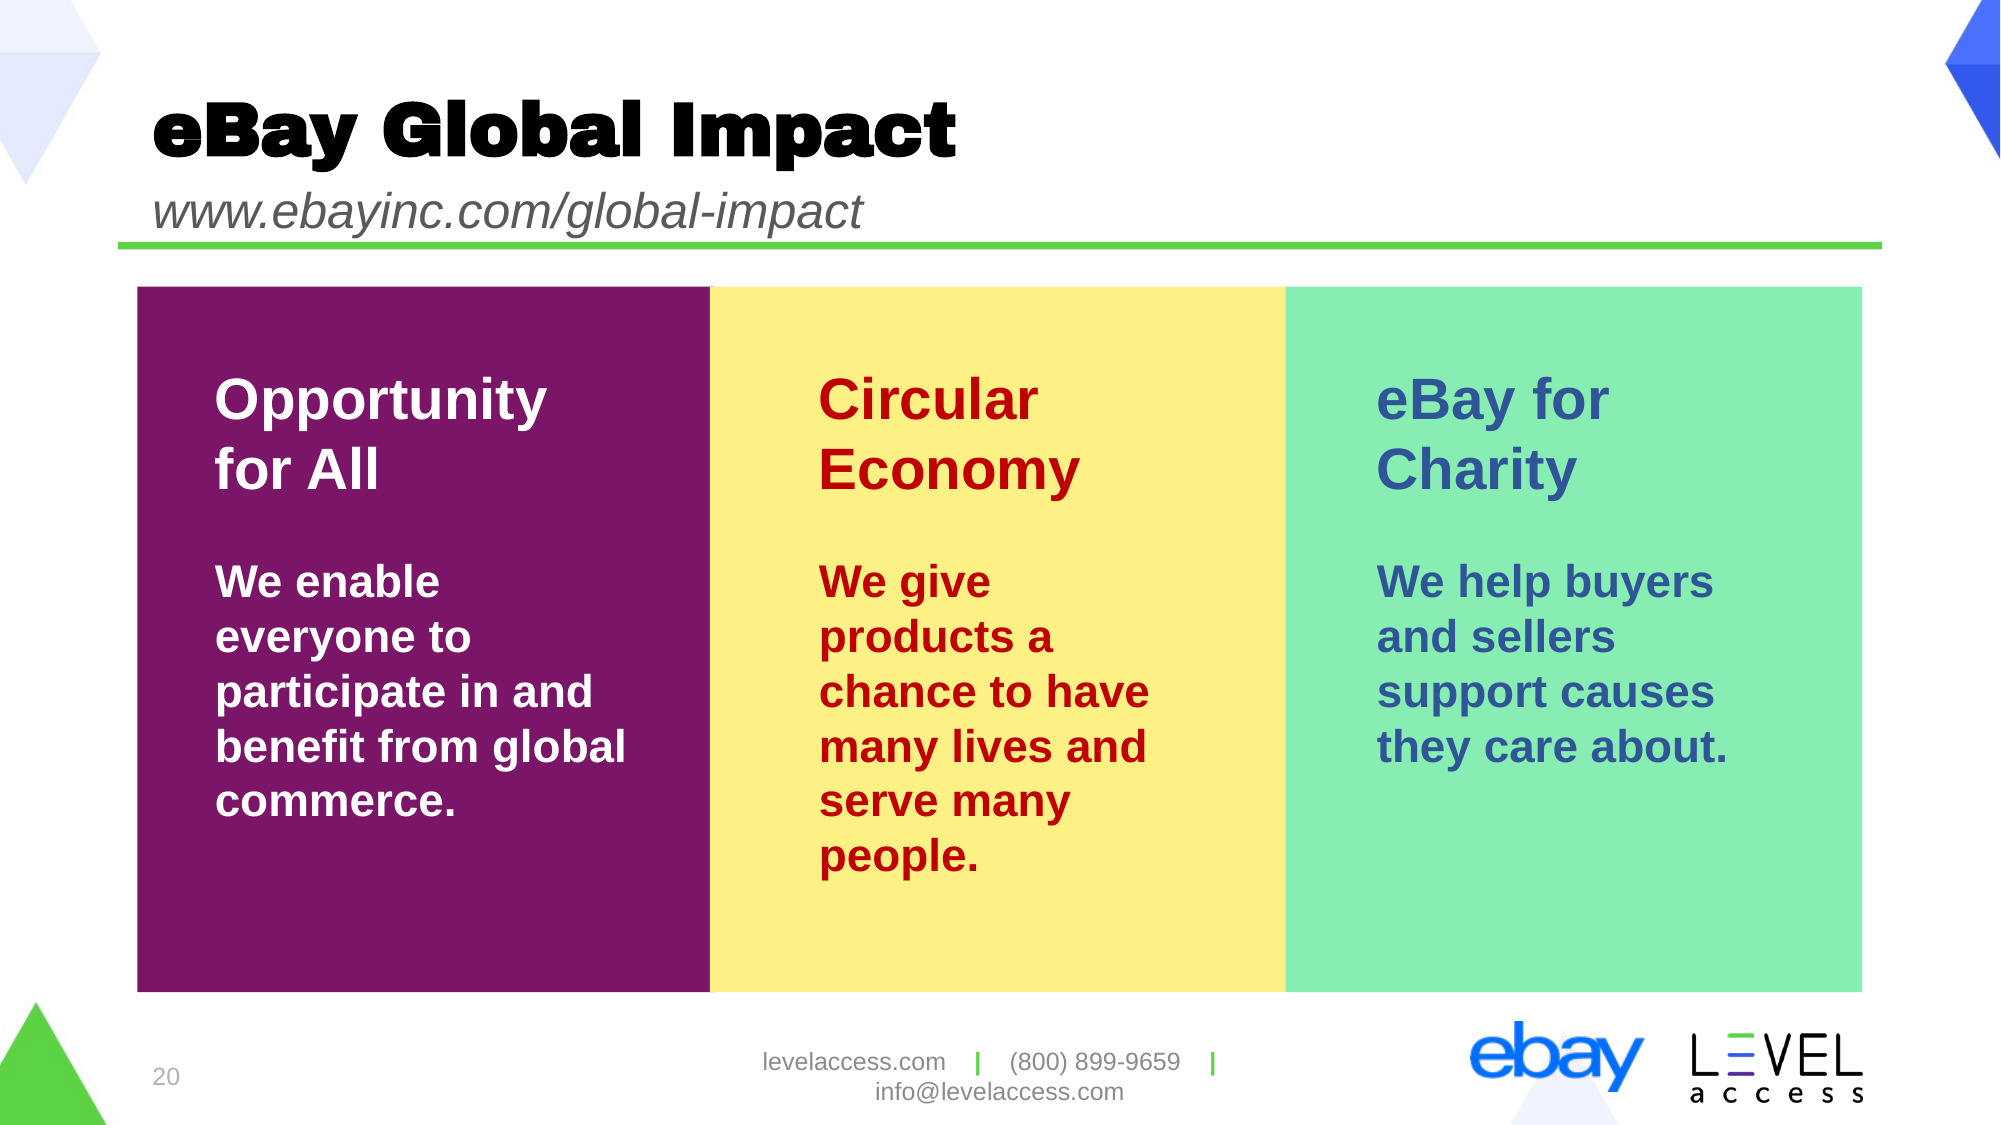

# eBay Global Impact
www.ebayinc.com/global-impact

Opportunity
for All

We enable everyone to participate in and benefit from global commerce.

Circular
Economy

We give products a chance to have many lives and serve many people.

eBay for
Charity

We help buyers and sellers support causes they care about.

20
levelaccess.com    |    (800) 899-9659    |    info@levelaccess.com